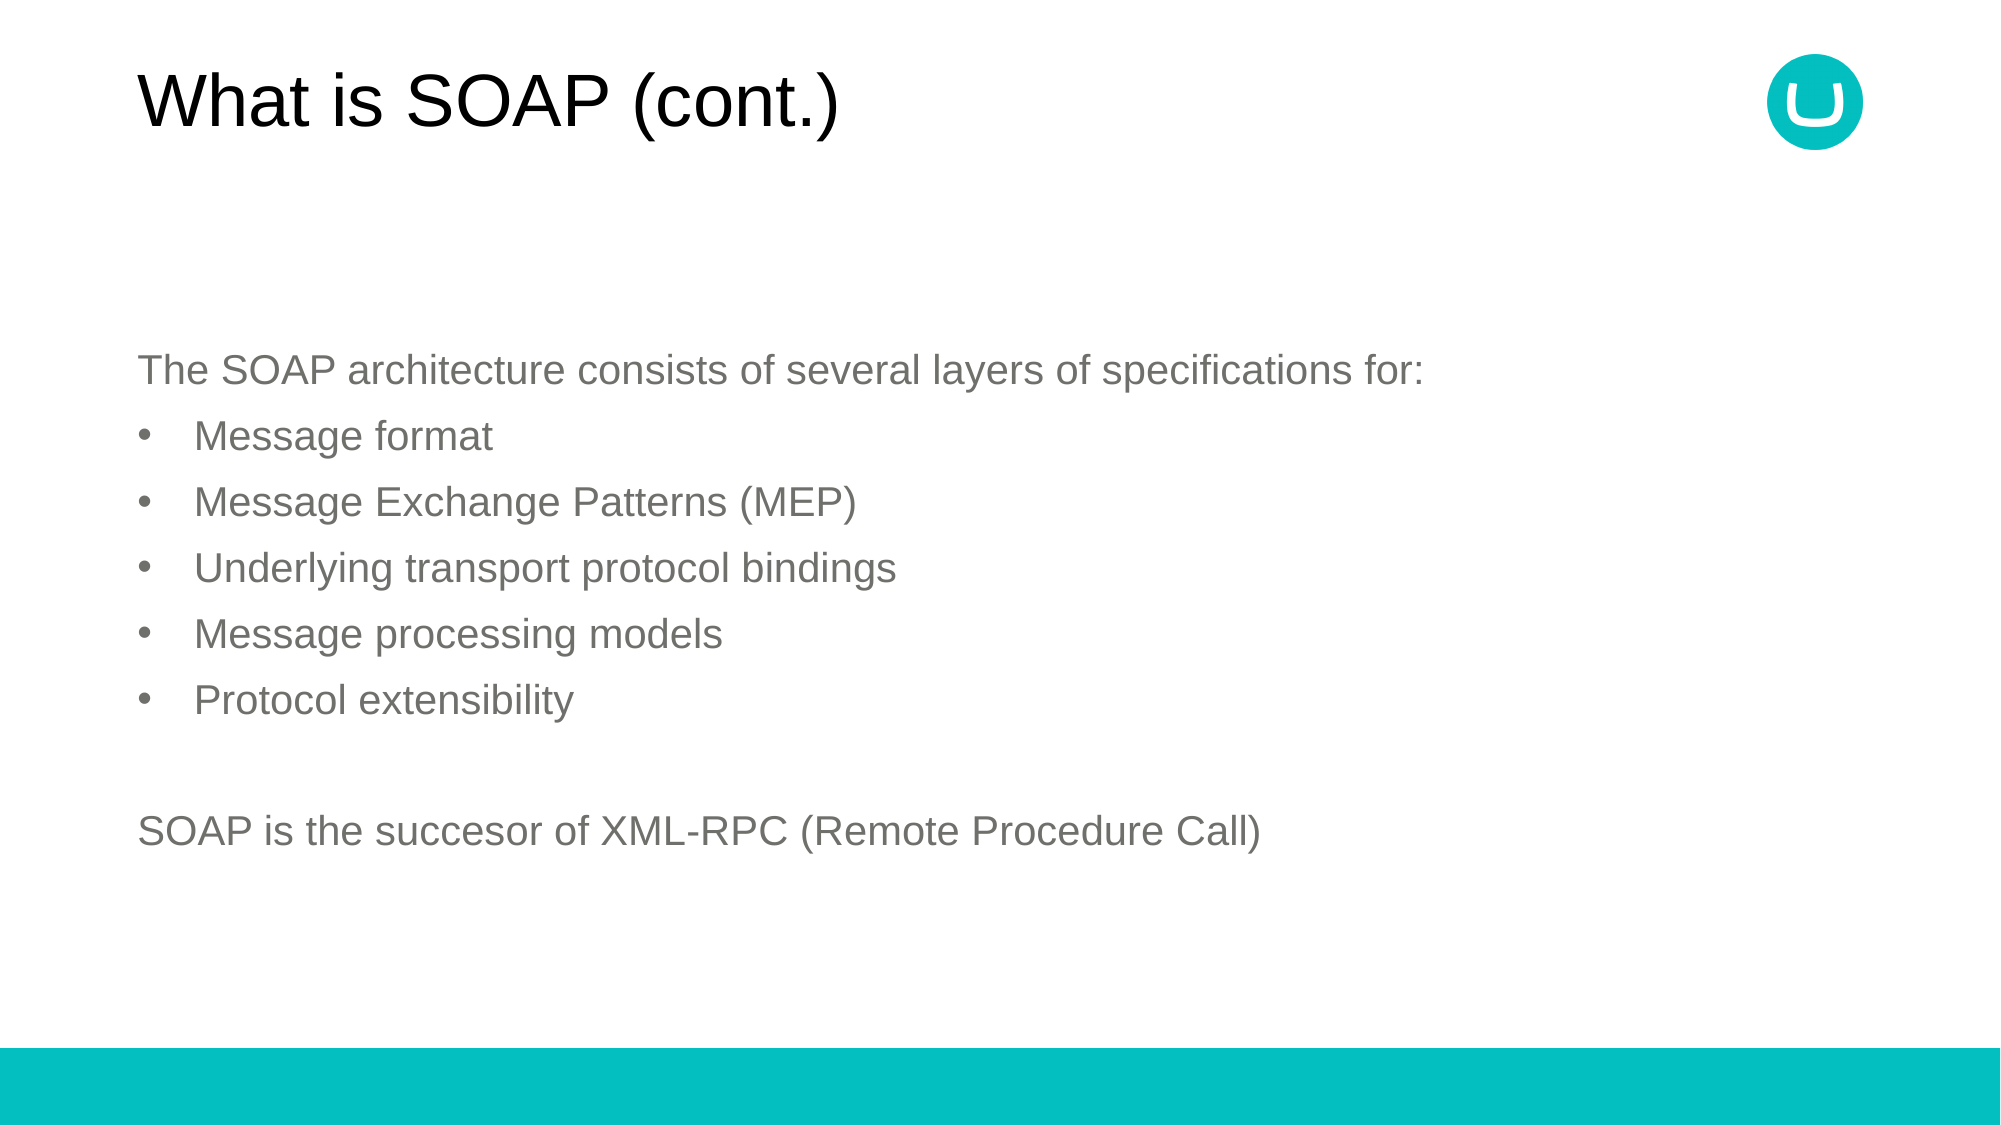

# What is SOAP (cont.)
The SOAP architecture consists of several layers of specifications for:
Message format
Message Exchange Patterns (MEP)
Underlying transport protocol bindings
Message processing models
Protocol extensibility

SOAP is the succesor of XML-RPC (Remote Procedure Call)